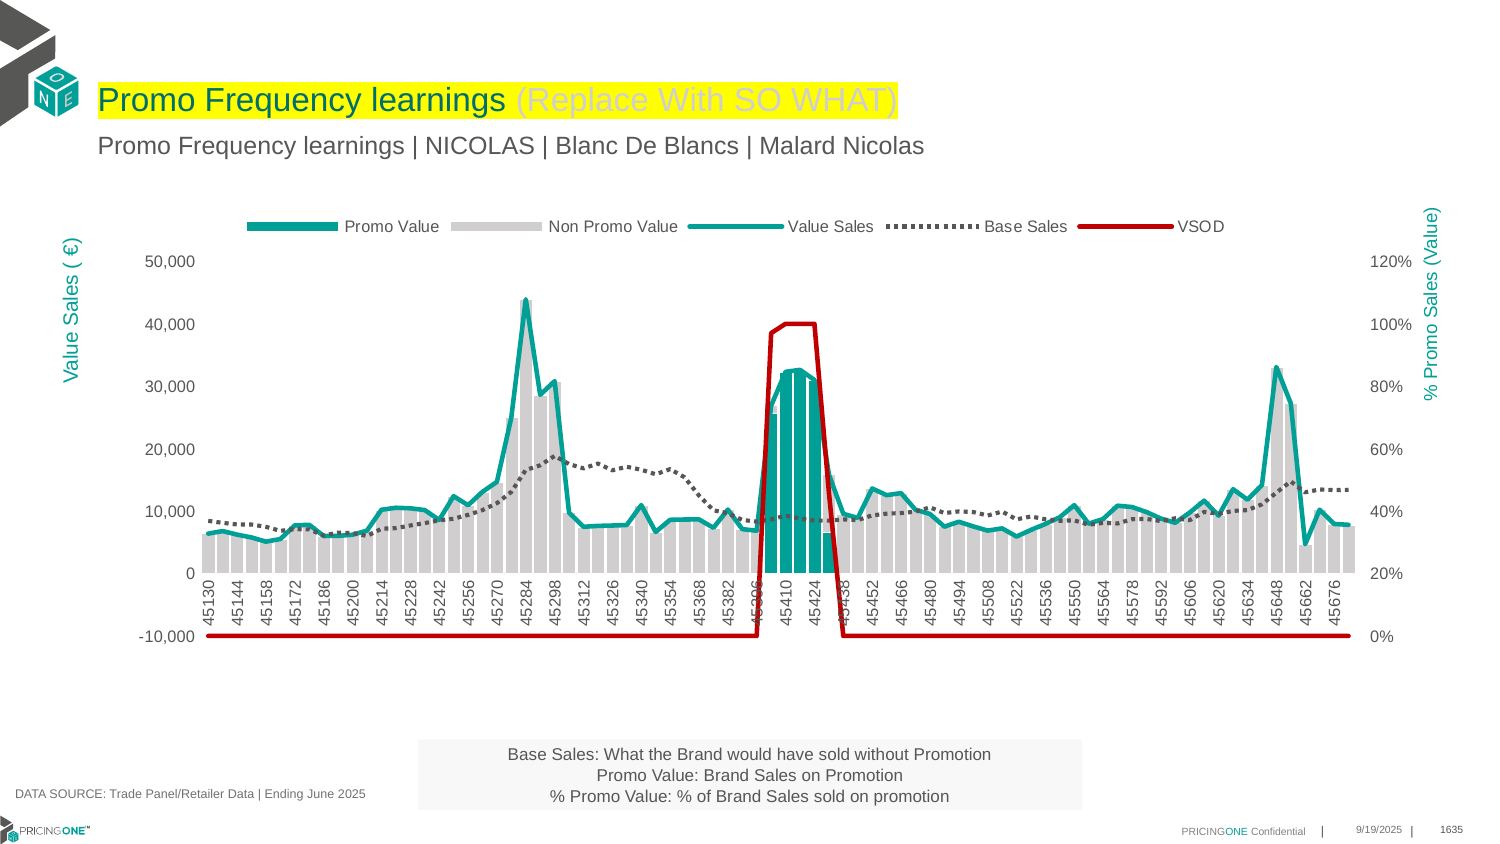

# Promo Frequency learnings (Replace With SO WHAT)
Promo Frequency learnings | NICOLAS | Blanc De Blancs | Malard Nicolas

### Chart

| Category | Promo Value | Non Promo Value | Value Sales | Base Sales | VSOD |
|---|---|---|---|---|---|
| 45130.0 | 0.0 | 6386.0 | 6386.0 | 8430.0 | 0.0 |
| 45137.0 | 0.0 | 6792.0 | 6792.0 | 8110.0 | 0.0 |
| 45144.0 | 0.0 | 6229.0 | 6229.0 | 7848.0 | 0.0 |
| 45151.0 | 0.0 | 5775.0 | 5775.0 | 7844.0 | 0.0 |
| 45158.0 | 0.0 | 5097.0 | 5097.0 | 7476.0 | 0.0 |
| 45165.0 | 0.0 | 5523.0 | 5523.0 | 6830.0 | 0.0 |
| 45172.0 | 0.0 | 7711.0 | 7711.0 | 7116.0 | 0.0 |
| 45179.0 | 0.0 | 7797.0 | 7797.0 | 7054.0 | 0.0 |
| 45186.0 | 0.0 | 6006.0 | 6006.0 | 6080.0 | 0.0 |
| 45193.0 | 0.0 | 6024.0 | 6024.0 | 6546.0 | 0.0 |
| 45200.0 | 0.0 | 6204.0 | 6204.0 | 6466.0 | 0.0 |
| 45207.0 | 0.0 | 6868.0 | 6868.0 | 6008.0 | 0.0 |
| 45214.0 | 0.0 | 10207.0 | 10207.0 | 7174.0 | 0.0 |
| 45221.0 | 0.0 | 10524.0 | 10524.0 | 7262.0 | 0.0 |
| 45228.0 | 0.0 | 10443.0 | 10443.0 | 7690.0 | 0.0 |
| 45235.0 | 0.0 | 10161.0 | 10161.0 | 8072.0 | 0.0 |
| 45242.0 | 0.0 | 8575.0 | 8575.0 | 8522.0 | 0.0 |
| 45249.0 | 0.0 | 12378.0 | 12378.0 | 8766.0 | 0.0 |
| 45256.0 | 0.0 | 10932.0 | 10932.0 | 9380.0 | 0.0 |
| 45263.0 | 0.0 | 13069.0 | 13069.0 | 10142.0 | 0.0 |
| 45270.0 | 0.0 | 14677.0 | 14677.0 | 11258.0 | 0.0 |
| 45277.0 | 0.0 | 24977.0 | 24977.0 | 13064.0 | 0.0 |
| 45284.0 | 0.0 | 43928.0 | 43928.0 | 16594.0 | 0.0 |
| 45291.0 | 0.0 | 28617.0 | 28617.0 | 17333.0 | 0.0 |
| 45298.0 | 0.0 | 30813.0 | 30813.0 | 18843.0 | 0.0 |
| 45305.0 | 0.0 | 9745.0 | 9745.0 | 17540.0 | 0.0 |
| 45312.0 | 0.0 | 7486.0 | 7486.0 | 16848.0 | 0.0 |
| 45319.0 | 0.0 | 7629.0 | 7629.0 | 17610.0 | 0.0 |
| 45326.0 | 0.0 | 7680.0 | 7680.0 | 16530.0 | 0.0 |
| 45333.0 | 0.0 | 7770.0 | 7770.0 | 17098.0 | 0.0 |
| 45340.0 | 0.0 | 10955.0 | 10955.0 | 16626.0 | 0.0 |
| 45347.0 | 0.0 | 6654.0 | 6654.0 | 15900.0 | 0.0 |
| 45354.0 | 0.0 | 8596.0 | 8596.0 | 16722.0 | 0.0 |
| 45361.0 | 0.0 | 8643.0 | 8643.0 | 15414.0 | 0.0 |
| 45368.0 | 0.0 | 8665.0 | 8665.0 | 12484.0 | 0.0 |
| 45375.0 | 0.0 | 7320.0 | 7320.0 | 10126.0 | 0.0 |
| 45382.0 | 0.0 | 10232.0 | 10232.0 | 9642.0 | 0.0 |
| 45389.0 | 0.0 | 7103.0 | 7103.0 | 8578.0 | 0.0 |
| 45396.0 | 0.0 | 6849.0 | 6849.0 | 8304.0 | 0.0 |
| 45403.0 | 25695.0 | 1199.0 | 26894.0 | 8658.0 | 0.97 |
| 45410.0 | 32306.0 | -1.0 | 32305.0 | 9274.0 | 1.0 |
| 45417.0 | 32628.0 | -2.0 | 32626.0 | 8792.0 | 1.0 |
| 45424.0 | 31007.0 | 0.0 | 31007.0 | 8480.0 | 1.0 |
| 45431.0 | 6630.0 | 9229.0 | 15859.0 | 8472.0 | 0.46 |
| 45438.0 | 0.0 | 9550.0 | 9550.0 | 8662.0 | 0.0 |
| 45445.0 | 0.0 | 8904.0 | 8904.0 | 8552.0 | 0.0 |
| 45452.0 | 0.0 | 13615.0 | 13615.0 | 9310.0 | 0.0 |
| 45459.0 | 0.0 | 12538.0 | 12538.0 | 9578.0 | 0.0 |
| 45466.0 | 0.0 | 12876.0 | 12876.0 | 9676.0 | 0.0 |
| 45473.0 | 0.0 | 10210.0 | 10210.0 | 9904.0 | 0.0 |
| 45480.0 | 0.0 | 9538.0 | 9538.0 | 10598.0 | 0.0 |
| 45487.0 | 0.0 | 7498.0 | 7498.0 | 9678.0 | 0.0 |
| 45494.0 | 0.0 | 8283.0 | 8283.0 | 9946.0 | 0.0 |
| 45501.0 | 0.0 | 7540.0 | 7540.0 | 9850.0 | 0.0 |
| 45508.0 | 0.0 | 6867.0 | 6867.0 | 9276.0 | 0.0 |
| 45515.0 | 0.0 | 7232.0 | 7232.0 | 9922.0 | 0.0 |
| 45522.0 | 0.0 | 5925.0 | 5925.0 | 8662.0 | 0.0 |
| 45529.0 | 0.0 | 6972.0 | 6972.0 | 9124.0 | 0.0 |
| 45536.0 | 0.0 | 7939.0 | 7939.0 | 8684.0 | 0.0 |
| 45543.0 | 0.0 | 9018.0 | 9018.0 | 8452.0 | 0.0 |
| 45550.0 | 0.0 | 10948.0 | 10948.0 | 8504.0 | 0.0 |
| 45557.0 | 0.0 | 7974.0 | 7974.0 | 7818.0 | 0.0 |
| 45564.0 | 0.0 | 8727.0 | 8727.0 | 8100.0 | 0.0 |
| 45571.0 | 0.0 | 10861.0 | 10861.0 | 8008.0 | 0.0 |
| 45578.0 | 0.0 | 10638.0 | 10638.0 | 8692.0 | 0.0 |
| 45585.0 | 0.0 | 9846.0 | 9846.0 | 8740.0 | 0.0 |
| 45592.0 | 0.0 | 8797.0 | 8797.0 | 8402.0 | 0.0 |
| 45599.0 | 0.0 | 8123.0 | 8123.0 | 8848.0 | 0.0 |
| 45606.0 | 0.0 | 9751.0 | 9751.0 | 8542.0 | 0.0 |
| 45613.0 | 0.0 | 11666.0 | 11666.0 | 9856.0 | 0.0 |
| 45620.0 | 0.0 | 9261.0 | 9261.0 | 9534.0 | 0.0 |
| 45627.0 | 0.0 | 13505.0 | 13505.0 | 10028.0 | 0.0 |
| 45634.0 | 0.0 | 11813.0 | 11813.0 | 10150.0 | 0.0 |
| 45641.0 | 0.0 | 14177.0 | 14177.0 | 11076.0 | 0.0 |
| 45648.0 | 0.0 | 33095.0 | 33095.0 | 12950.0 | 0.0 |
| 45655.0 | 0.0 | 27266.0 | 27266.0 | 14754.0 | 0.0 |
| 45662.0 | 0.0 | 4688.0 | 4688.0 | 13006.0 | 0.0 |
| 45669.0 | 0.0 | 10220.0 | 10220.0 | 13456.0 | 0.0 |
| 45676.0 | 0.0 | 7932.0 | 7932.0 | 13358.0 | 0.0 |
| 45683.0 | 0.0 | 7791.0 | 7791.0 | 13406.0 | 0.0 |
% Promo Sales (Value)
Value Sales ( €)
Base Sales: What the Brand would have sold without Promotion
Promo Value: Brand Sales on Promotion
% Promo Value: % of Brand Sales sold on promotion
DATA SOURCE: Trade Panel/Retailer Data | Ending June 2025

9/19/2025
1635